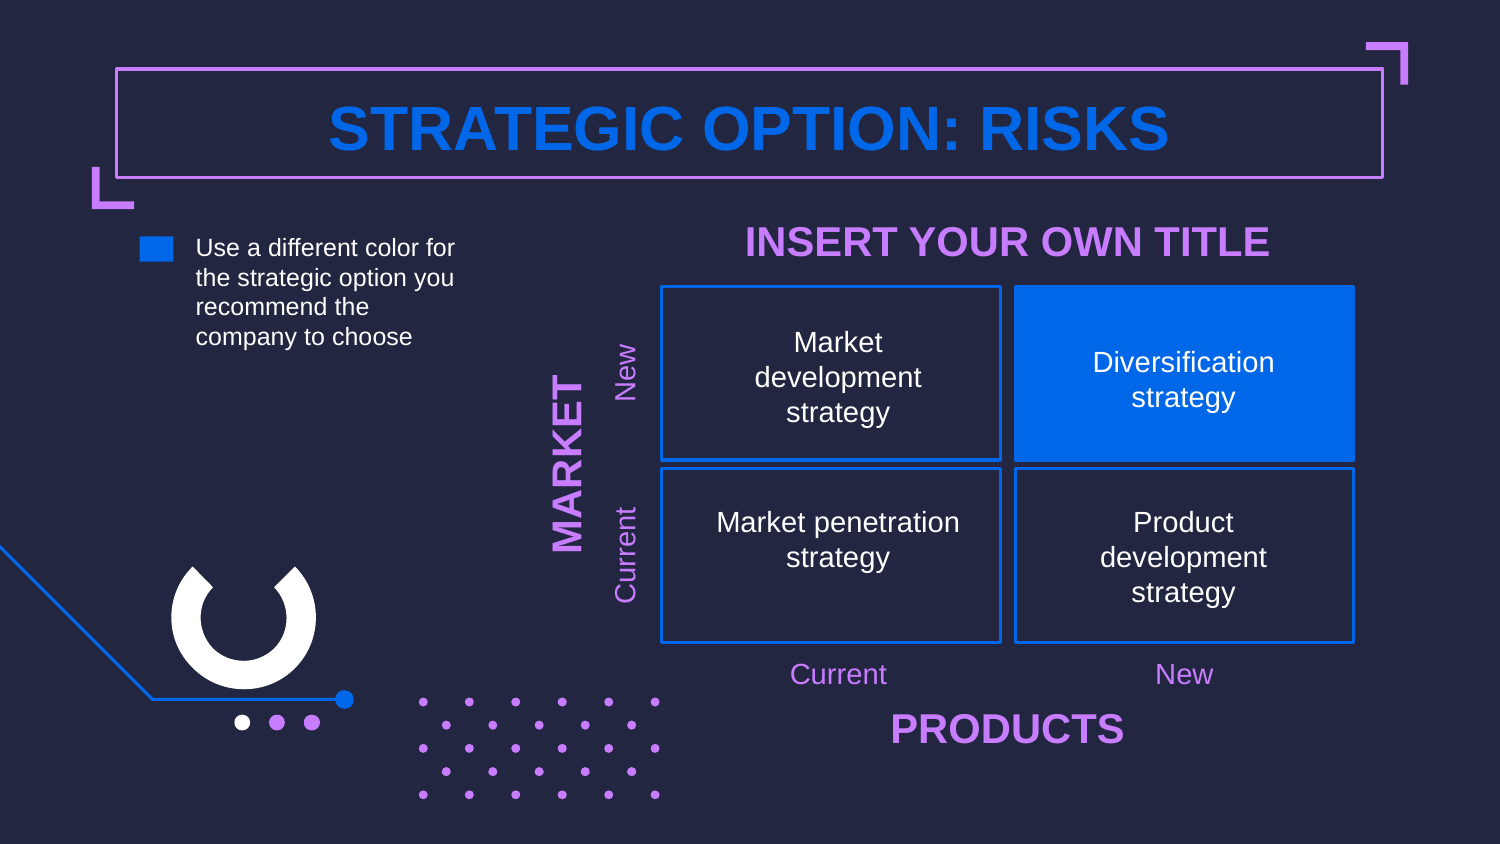

# STRATEGIC OPTION: RISKS
INSERT YOUR OWN TITLE
Use a different color for the strategic option you recommend the company to choose

Diversification strategy
Market development strategy
New
MARKET

Market penetration strategy
Product
development strategy
Current

Current
New
PRODUCTS